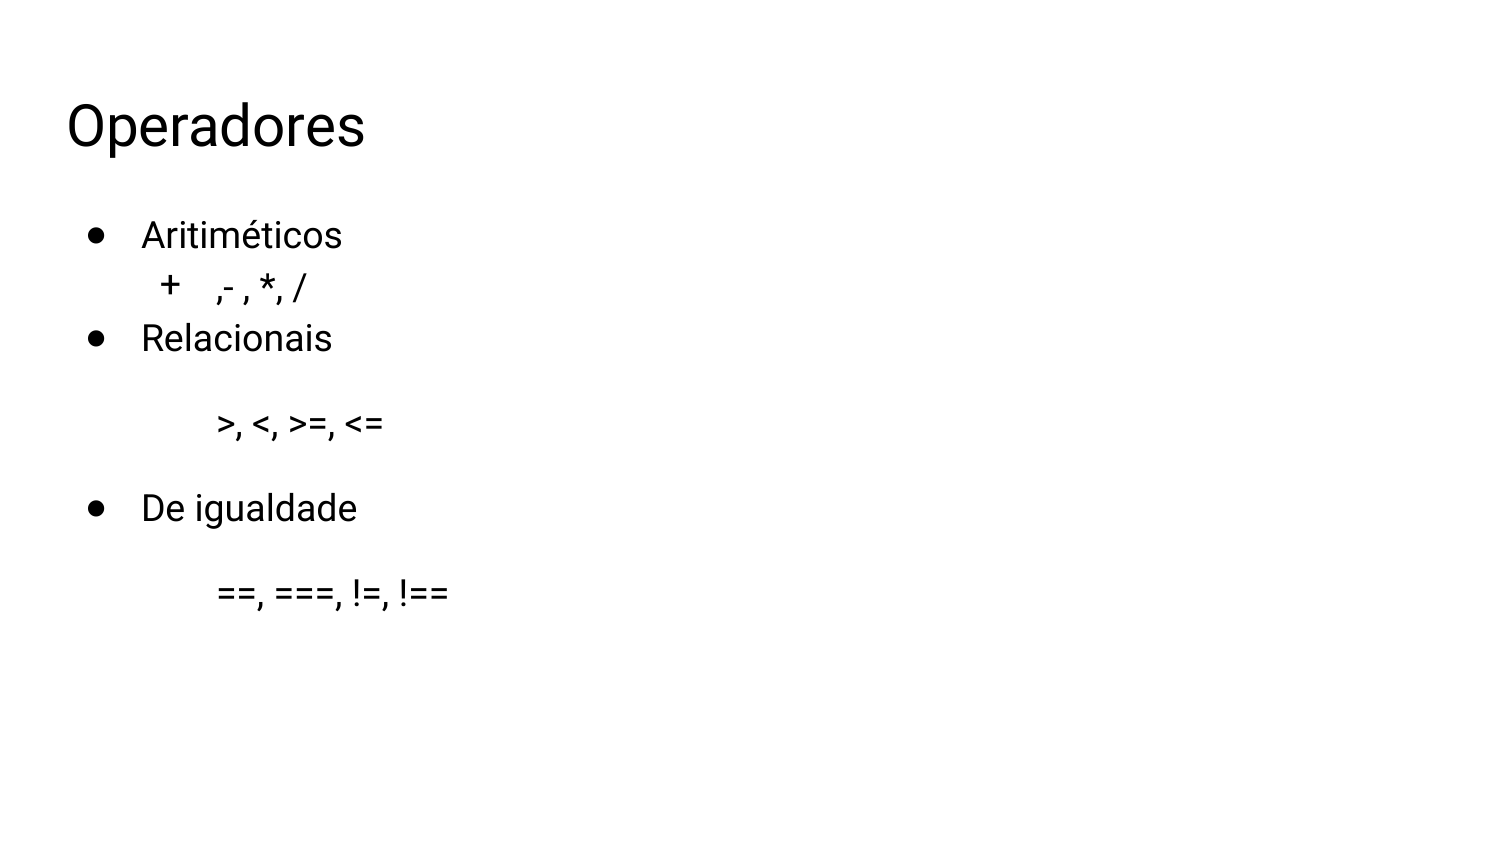

# Operadores
Aritiméticos
,- , *, /
Relacionais
	>, <, >=, <=
De igualdade
	==, ===, !=, !==